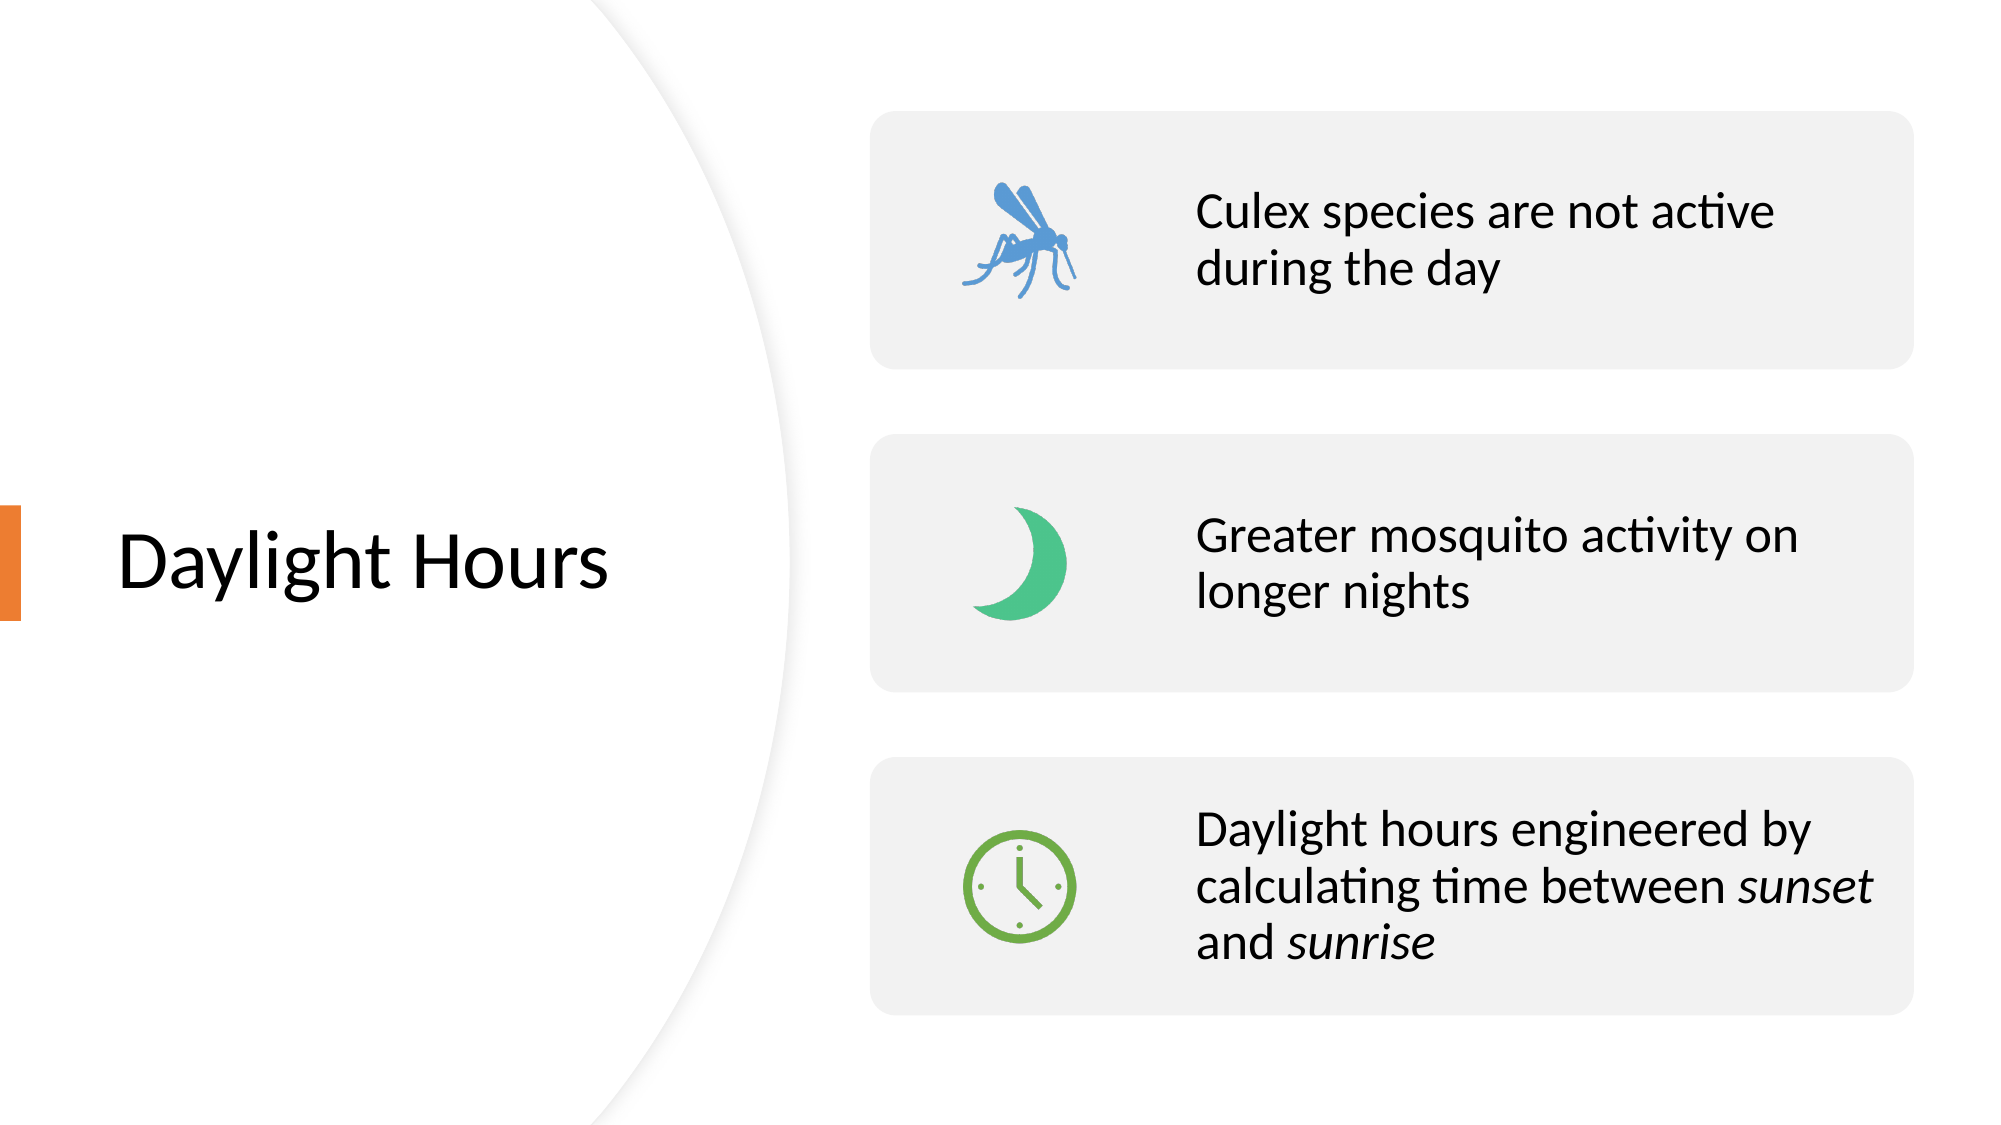

Culex species are not active during the day
Greater mosquito activity on longer nights
Daylight hours engineered by calculating time between sunset and sunrise
# Daylight Hours